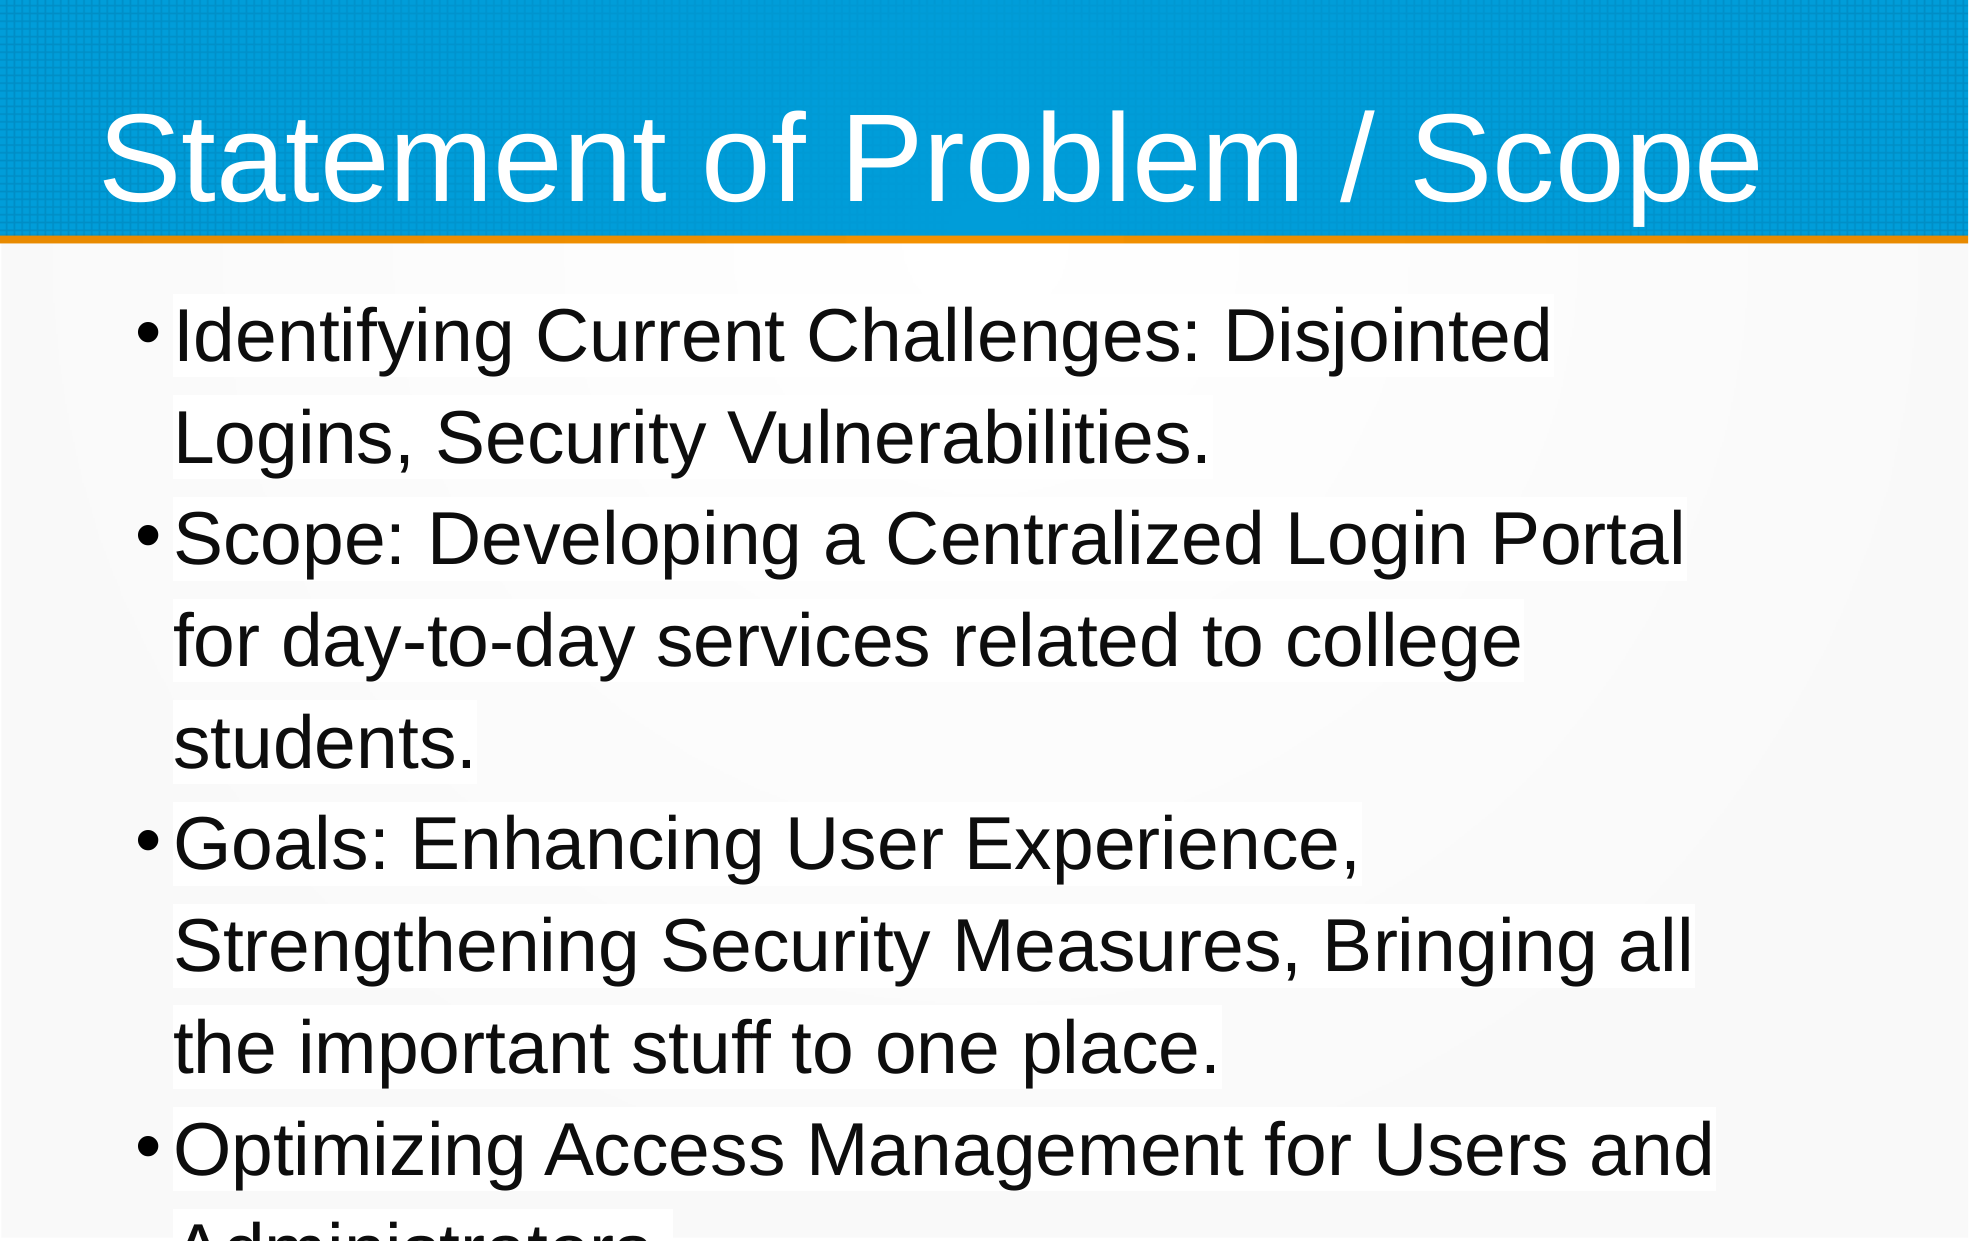

# Statement of Problem / Scope
Identifying Current Challenges: Disjointed Logins, Security Vulnerabilities.
Scope: Developing a Centralized Login Portal for day-to-day services related to college students.
Goals: Enhancing User Experience, Strengthening Security Measures, Bringing all the important stuff to one place.
Optimizing Access Management for Users and Administrators.